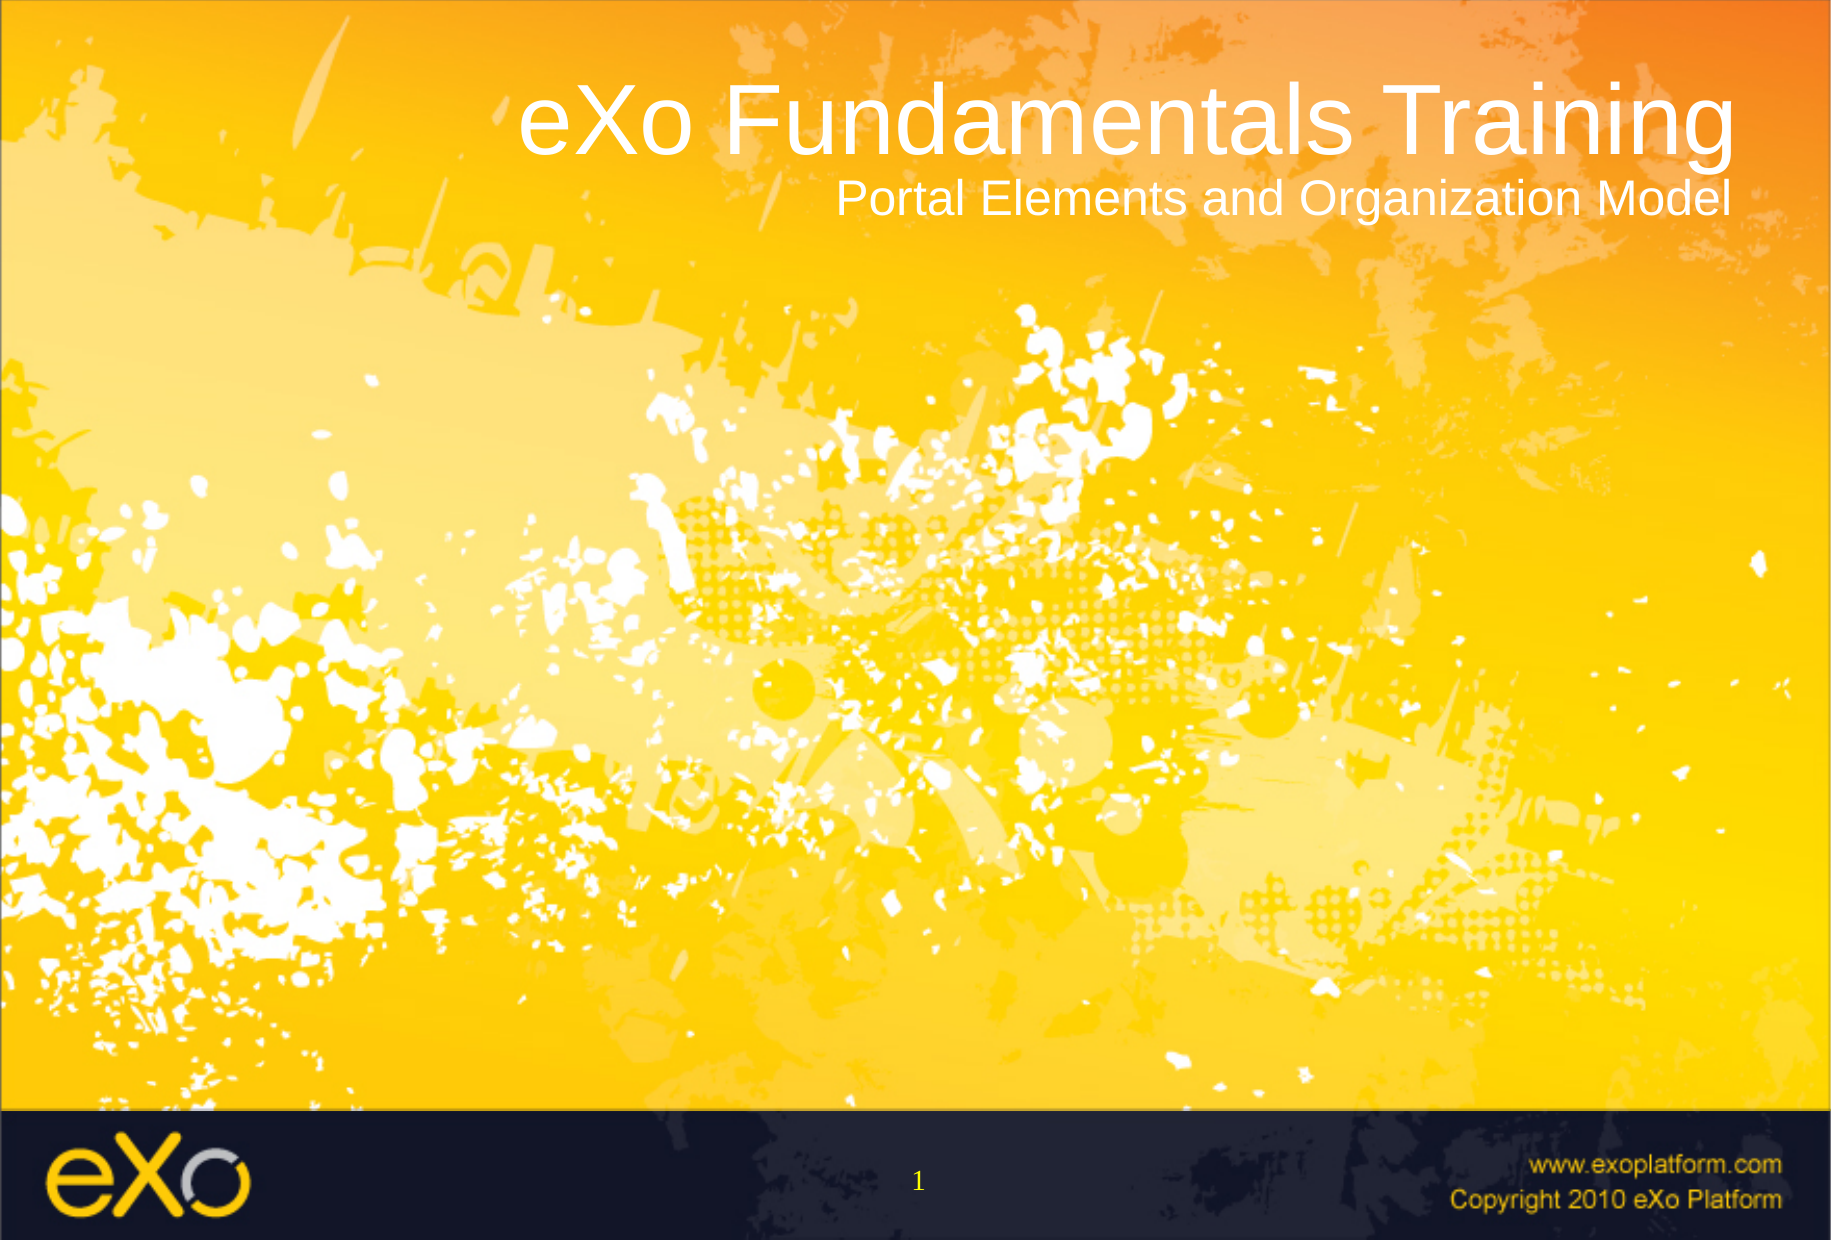

eXo Fundamentals Training
Portal Elements and Organization Model